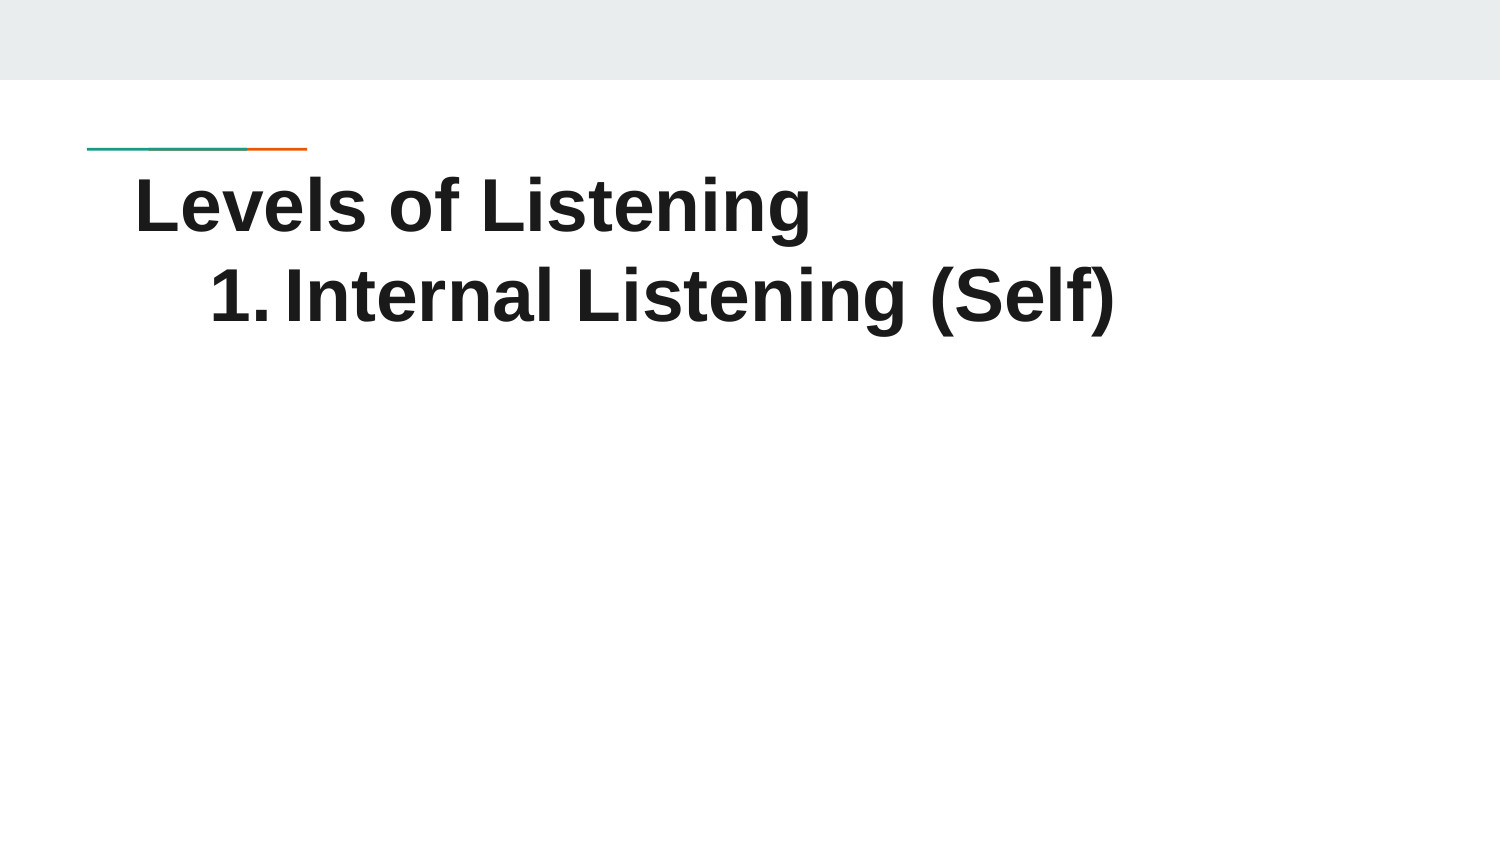

# Levels of Listening
Internal Listening (Self)